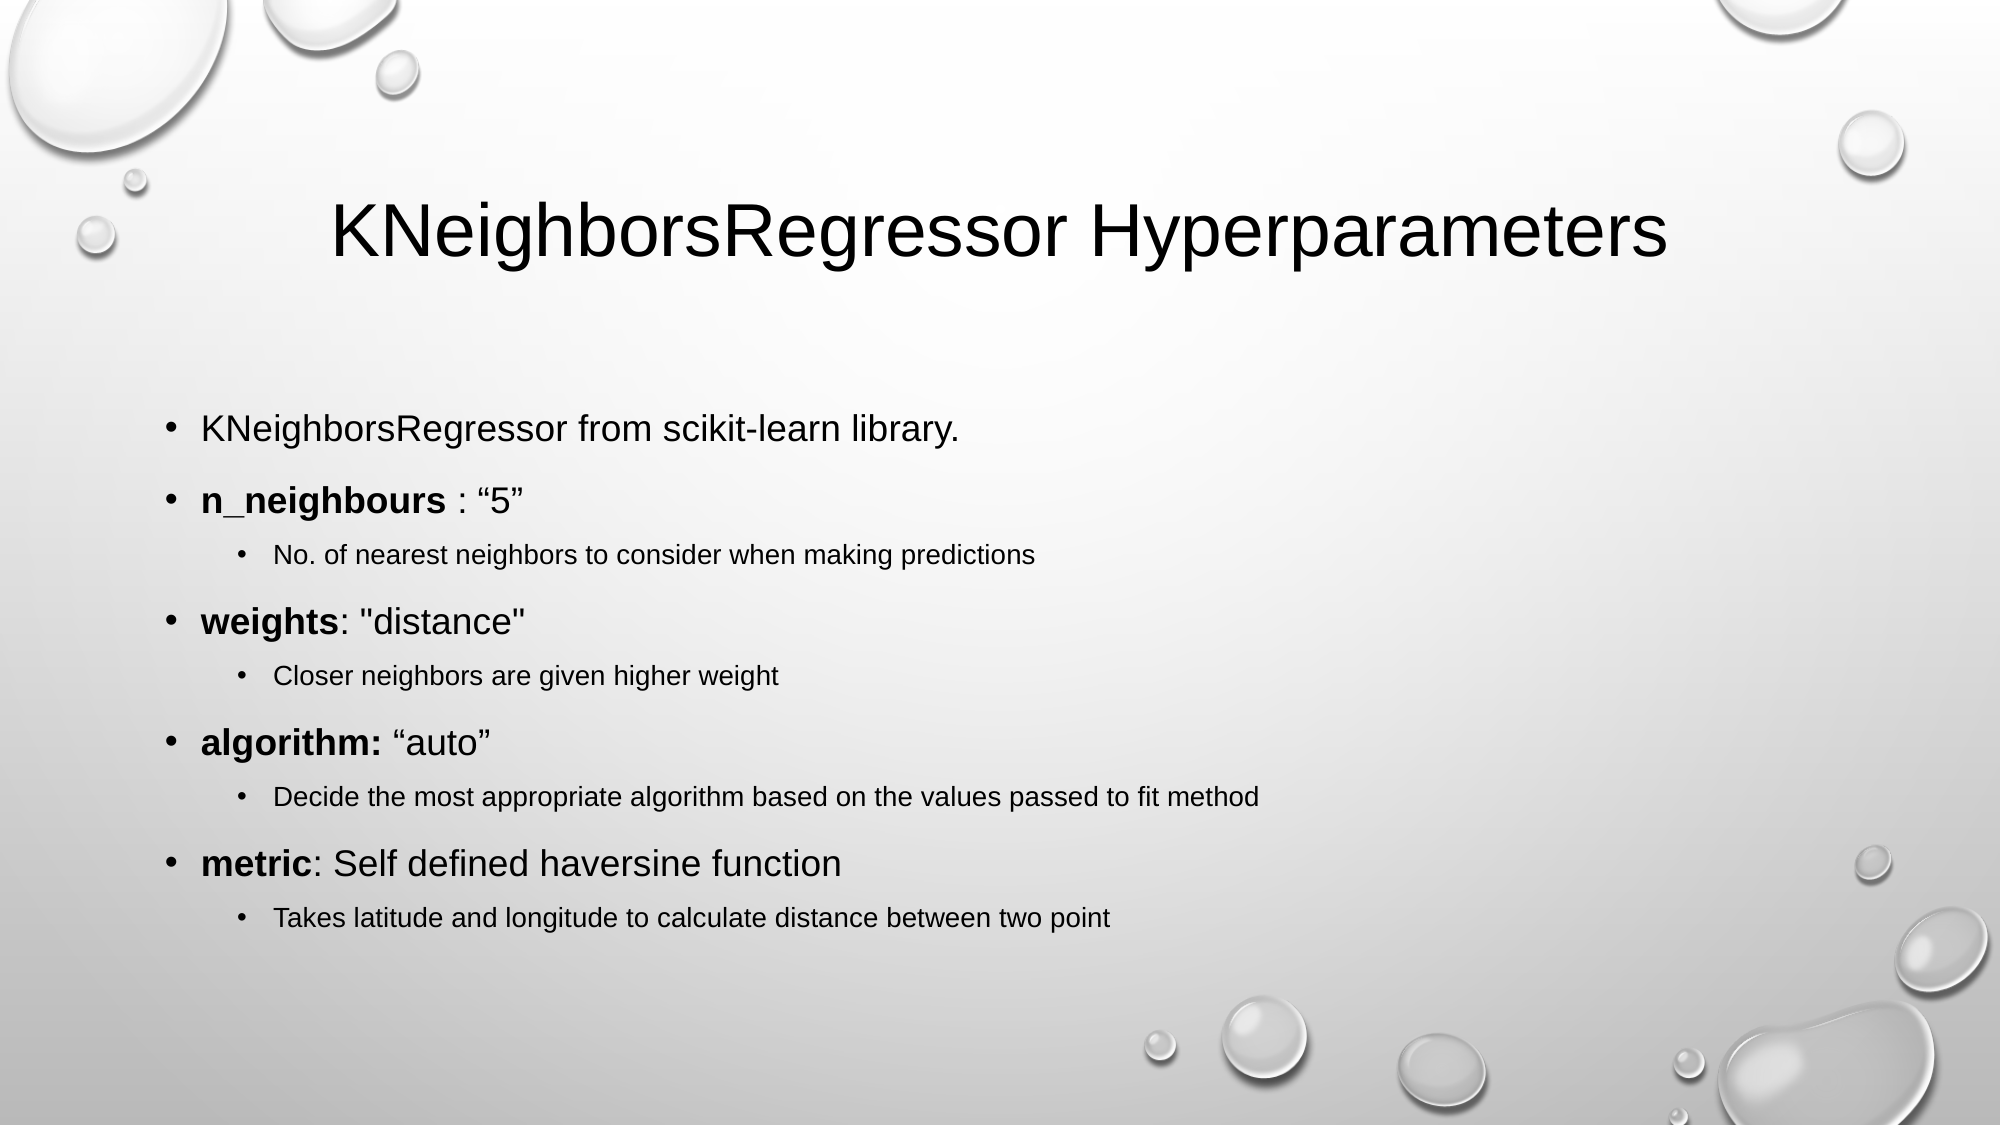

# KNeighborsRegressor Hyperparameters
KNeighborsRegressor from scikit-learn library.
n_neighbours : “5”
No. of nearest neighbors to consider when making predictions
weights: "distance"
Closer neighbors are given higher weight
algorithm: “auto”
Decide the most appropriate algorithm based on the values passed to fit method
metric: Self defined haversine function
Takes latitude and longitude to calculate distance between two point